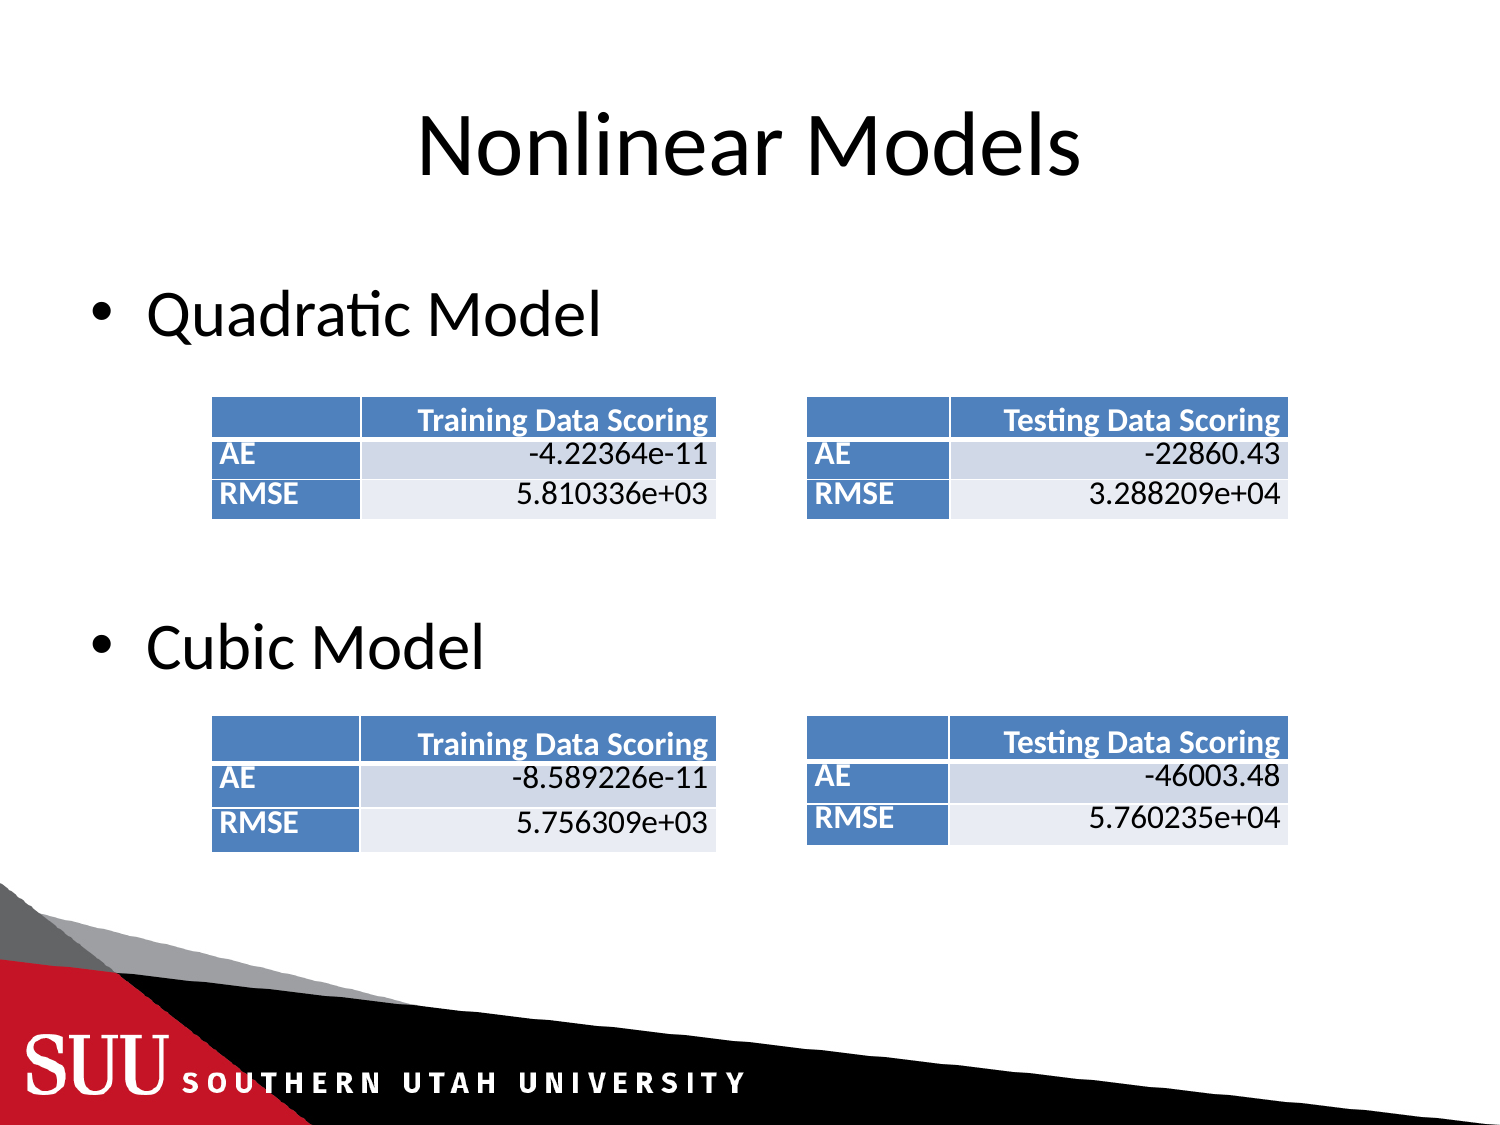

# Nonlinear Models
Quadratic Model
Cubic Model
|  | Training Data Scoring |
| --- | --- |
| AE | -4.22364e-11 |
| RMSE | 5.810336e+03 |
|  | Testing Data Scoring |
| --- | --- |
| AE | -22860.43 |
| RMSE | 3.288209e+04 |
|  | Training Data Scoring |
| --- | --- |
| AE | -8.589226e-11 |
| RMSE | 5.756309e+03 |
|  | Testing Data Scoring |
| --- | --- |
| AE | -46003.48 |
| RMSE | 5.760235e+04 |